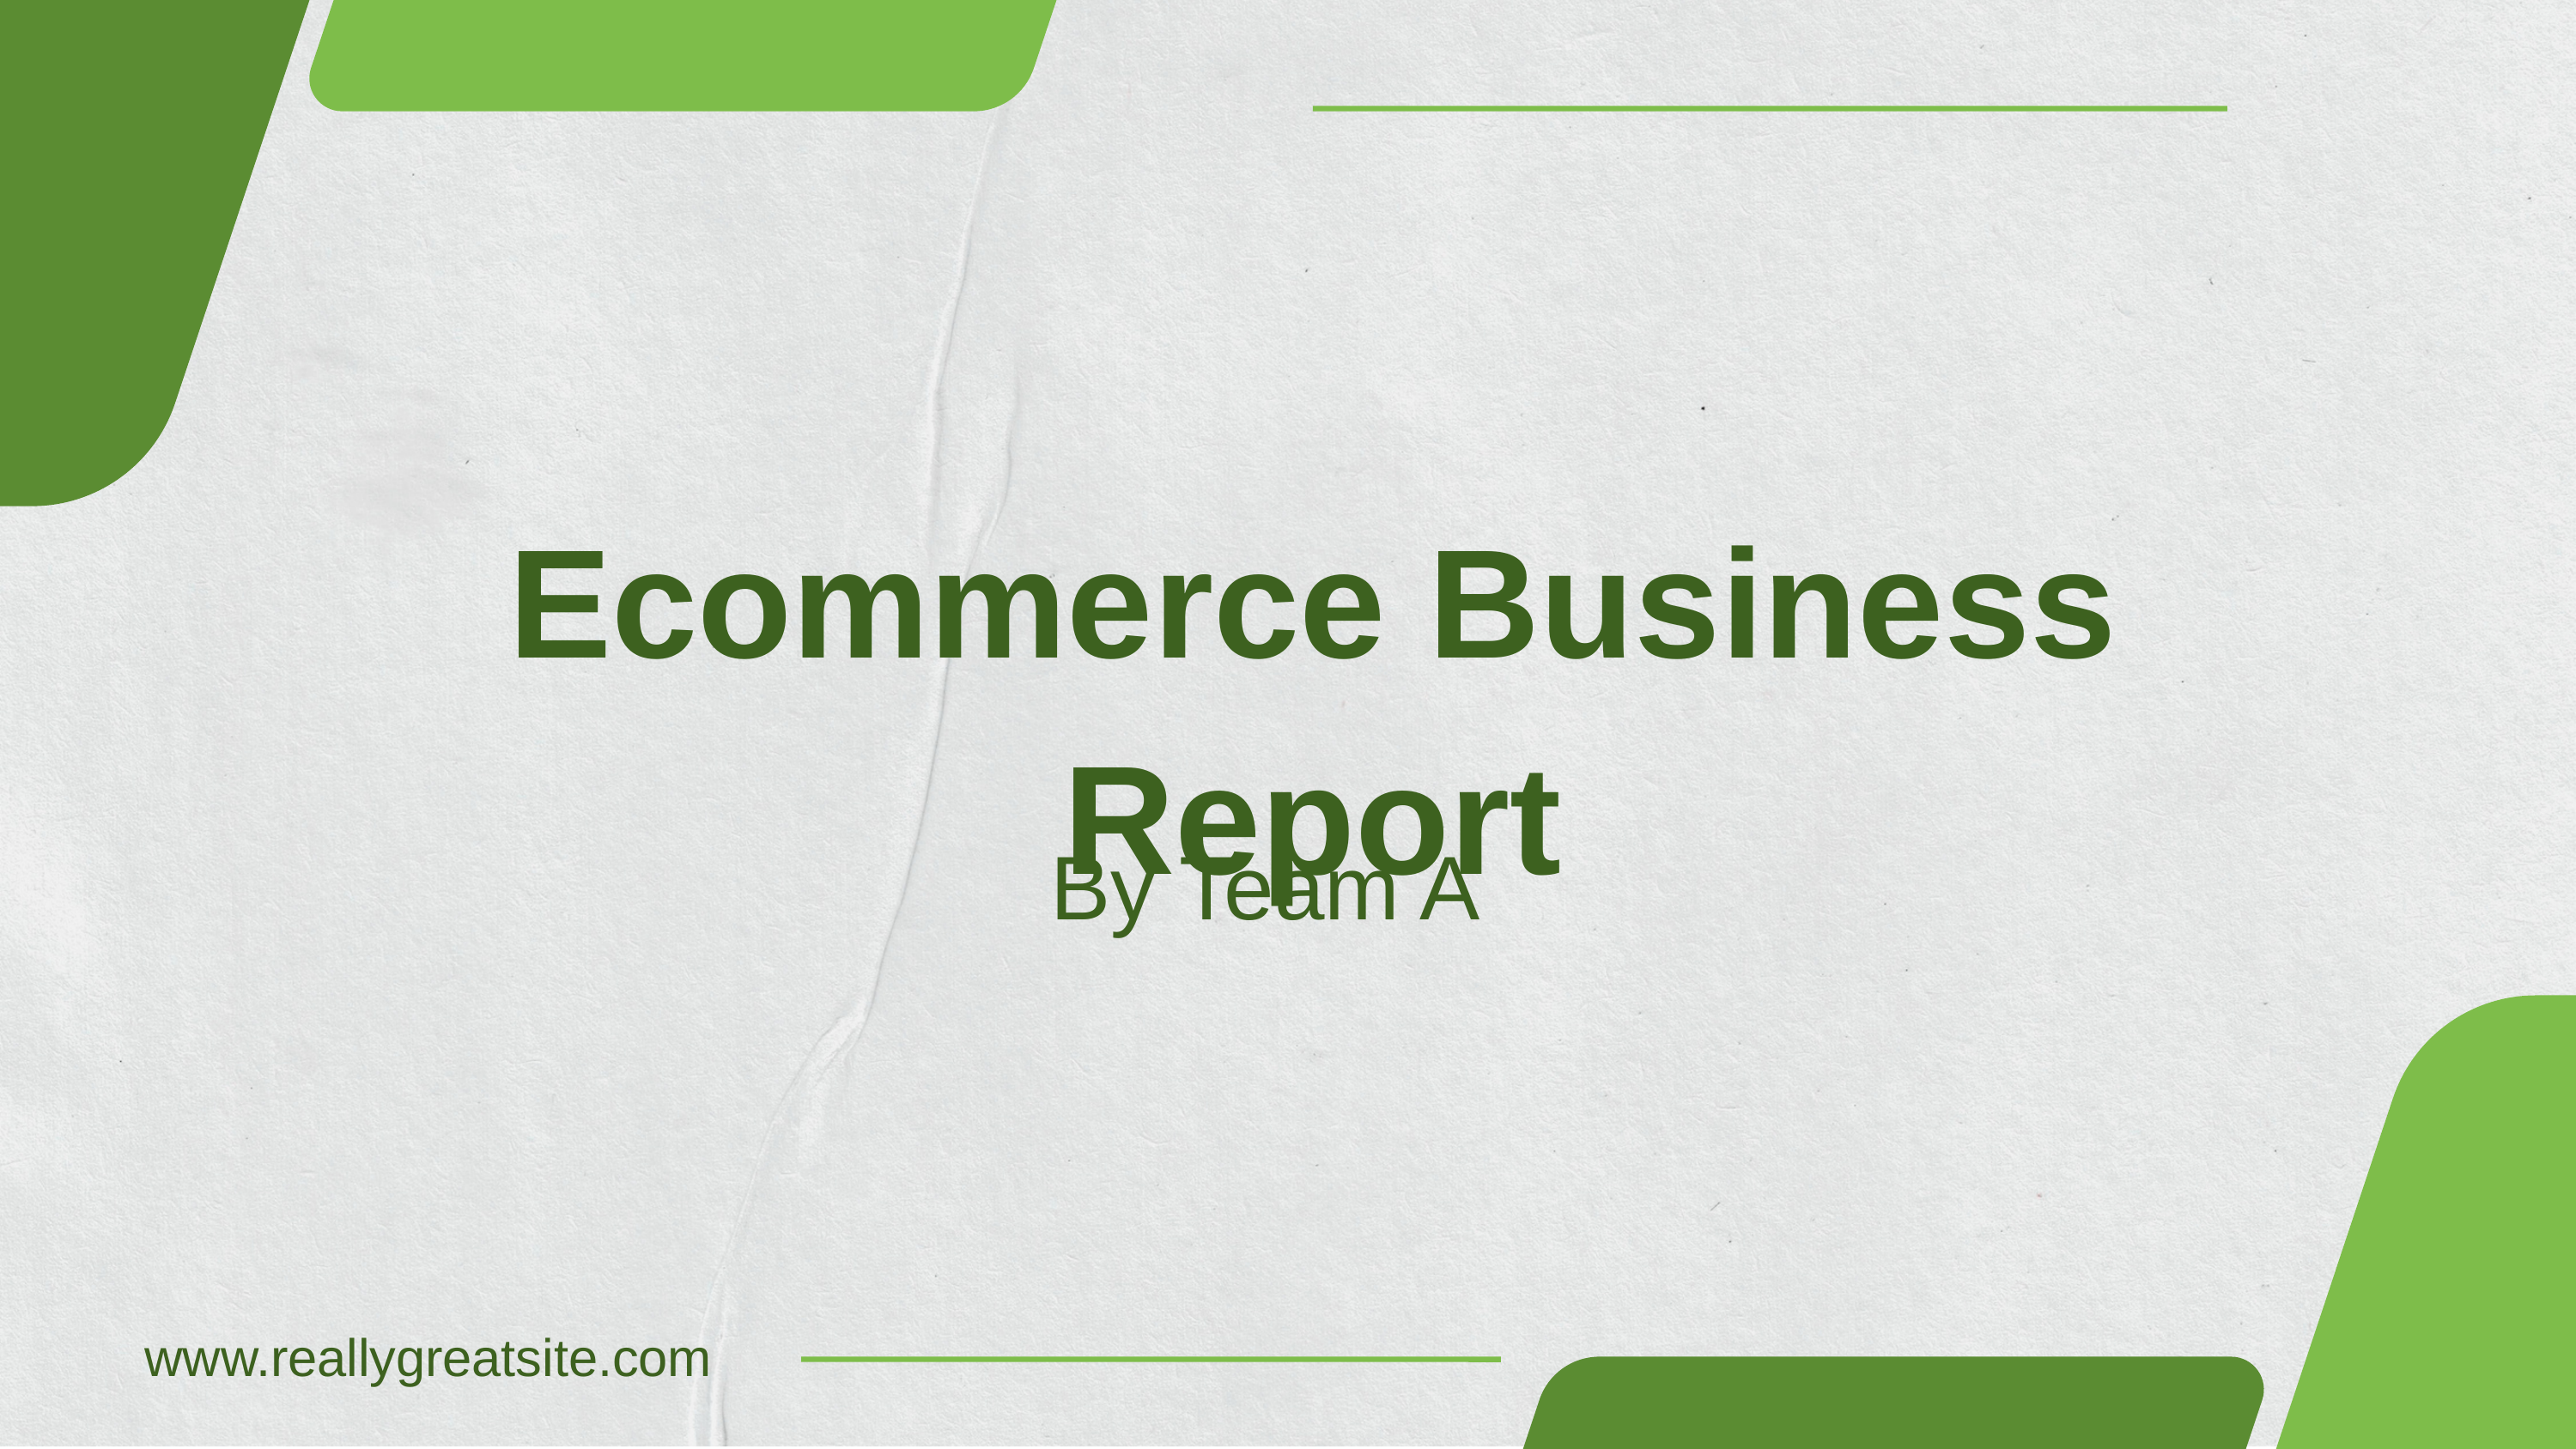

Ecommerce Business Report
By Team A

www.reallygreatsite.com